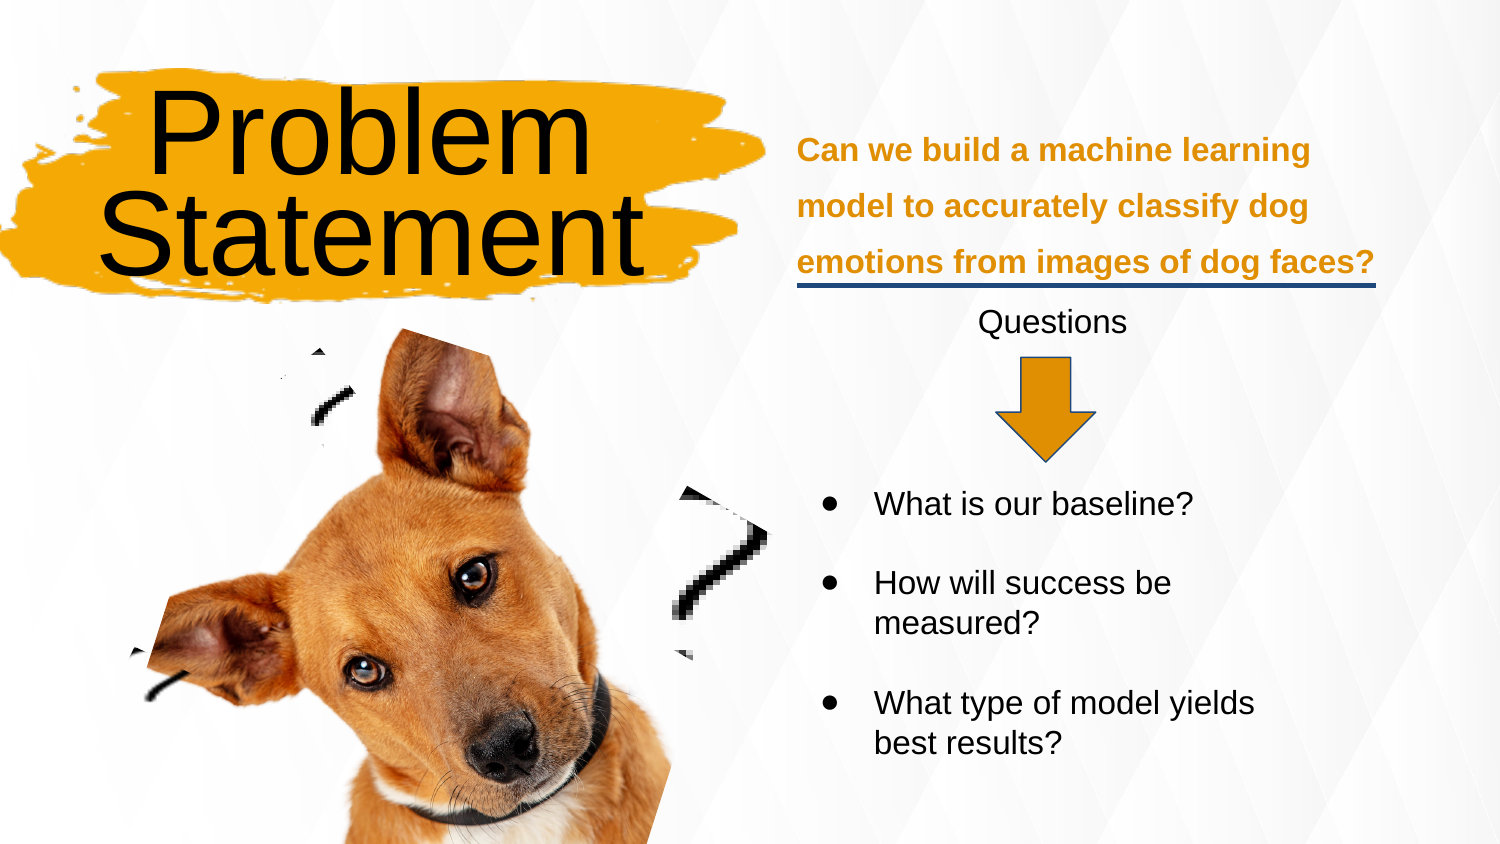

Problem
Statement
Can we build a machine learning model to accurately classify dog emotions from images of dog faces?
Questions

What is our baseline?

How will success be measured?

What type of model yields best results?